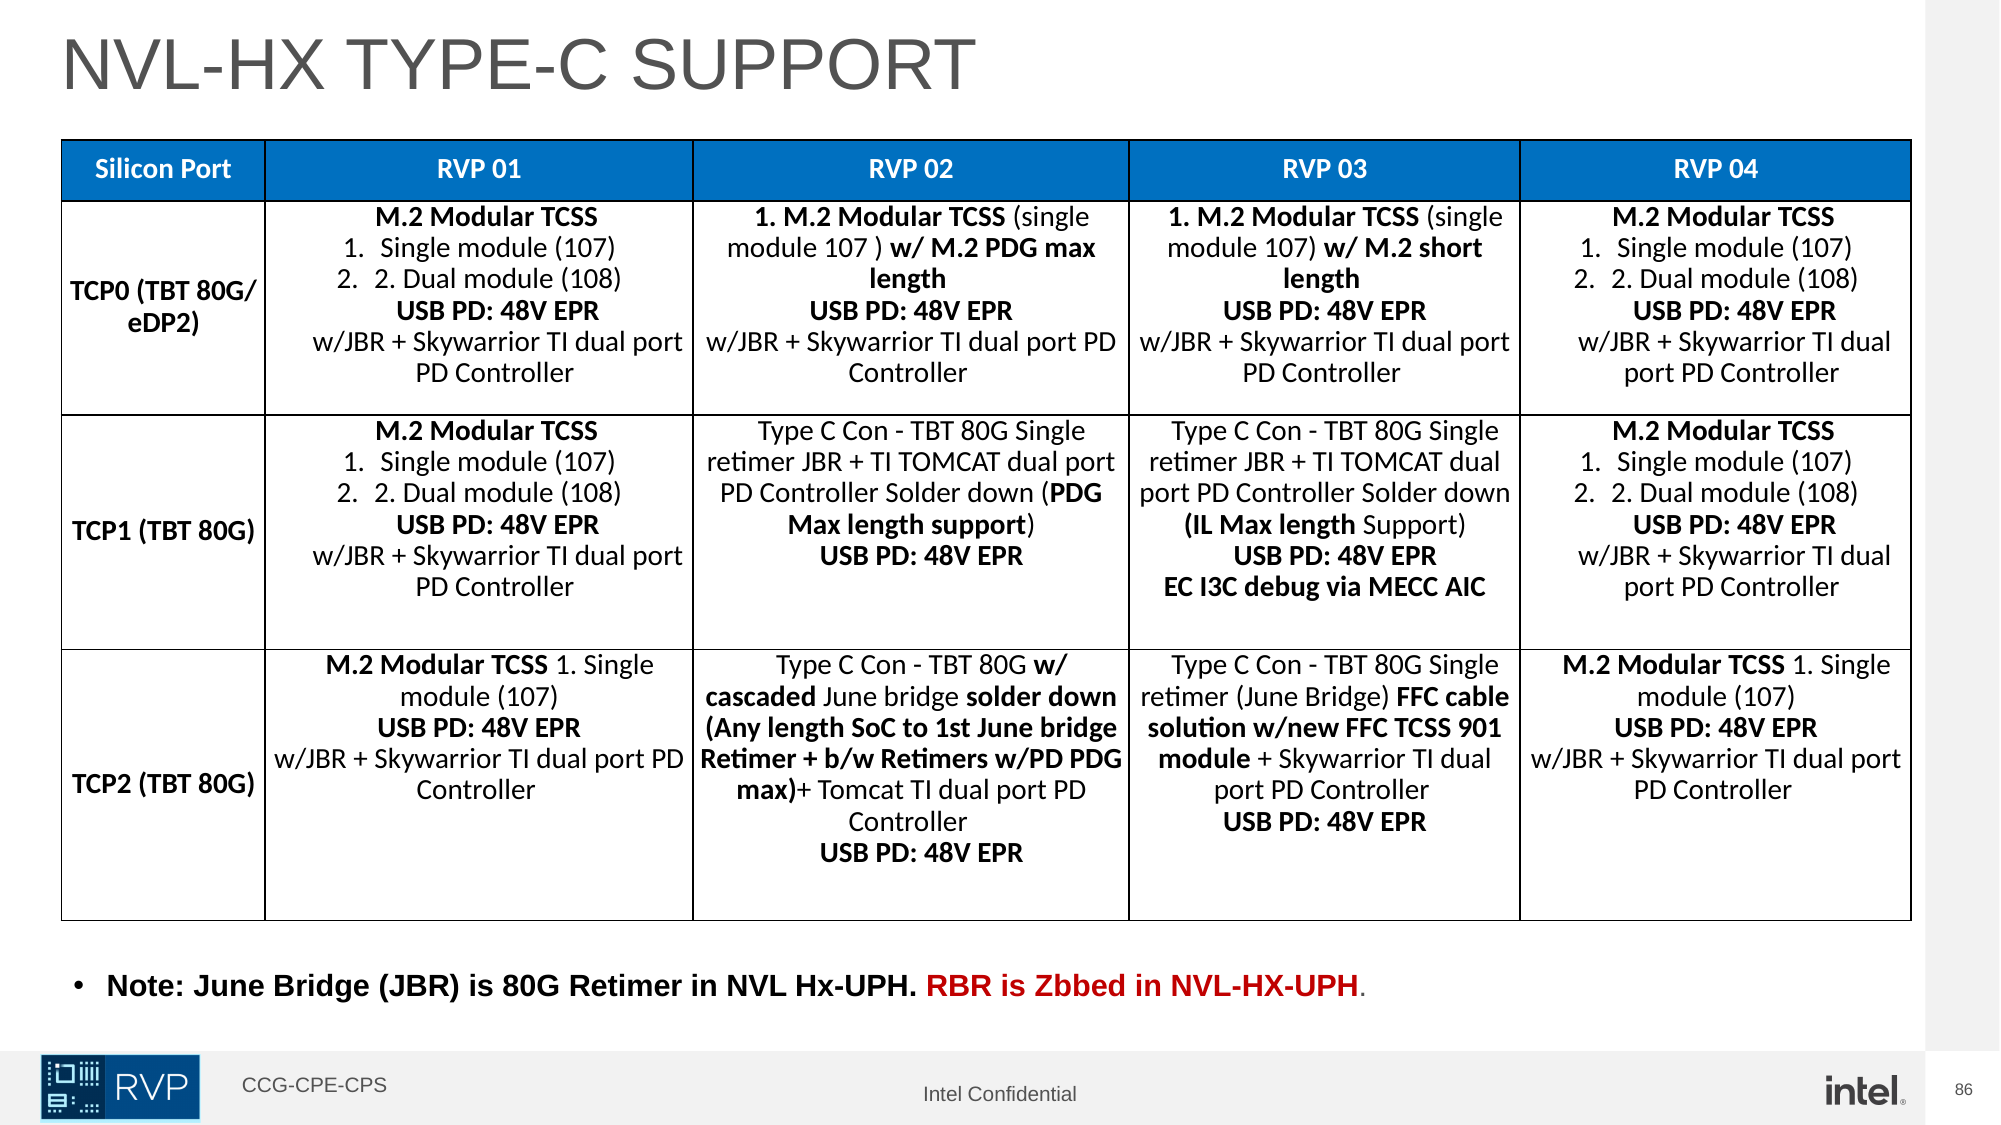

# NVL-HX TYPE-C SUPPORT
| Silicon Port | RVP 01 | RVP 02 | RVP 03 | RVP 04 |
| --- | --- | --- | --- | --- |
| TCP0 (TBT 80G/ eDP2) | M.2 Modular TCSS Single module (107) 2. Dual module (108) USB PD: 48V EPR w/JBR + Skywarrior TI dual port PD Controller | 1. M.2 Modular TCSS (single module 107 ) w/ M.2 PDG max length USB PD: 48V EPR w/JBR + Skywarrior TI dual port PD Controller | 1. M.2 Modular TCSS (single module 107) w/ M.2 short length USB PD: 48V EPR w/JBR + Skywarrior TI dual port PD Controller | M.2 Modular TCSS Single module (107) 2. Dual module (108) USB PD: 48V EPR w/JBR + Skywarrior TI dual port PD Controller |
| TCP1 (TBT 80G) | M.2 Modular TCSS Single module (107) 2. Dual module (108) USB PD: 48V EPR w/JBR + Skywarrior TI dual port PD Controller | Type C Con - TBT 80G Single retimer JBR + TI TOMCAT dual port PD Controller Solder down (PDG Max length support) USB PD: 48V EPR | Type C Con - TBT 80G Single retimer JBR + TI TOMCAT dual port PD Controller Solder down (IL Max length Support) USB PD: 48V EPR EC I3C debug via MECC AIC | M.2 Modular TCSS Single module (107) 2. Dual module (108) USB PD: 48V EPR w/JBR + Skywarrior TI dual port PD Controller |
| TCP2 (TBT 80G) | M.2 Modular TCSS 1. Single module (107) USB PD: 48V EPR w/JBR + Skywarrior TI dual port PD Controller | Type C Con - TBT 80G w/ cascaded June bridge solder down (Any length SoC to 1st June bridge Retimer + b/w Retimers w/PD PDG max)+ Tomcat TI dual port PD Controller USB PD: 48V EPR | Type C Con - TBT 80G Single retimer (June Bridge) FFC cable solution w/new FFC TCSS 901 module + Skywarrior TI dual port PD Controller USB PD: 48V EPR | M.2 Modular TCSS 1. Single module (107) USB PD: 48V EPR w/JBR + Skywarrior TI dual port PD Controller |
Note: June Bridge (JBR) is 80G Retimer in NVL Hx-UPH. RBR is Zbbed in NVL-HX-UPH.